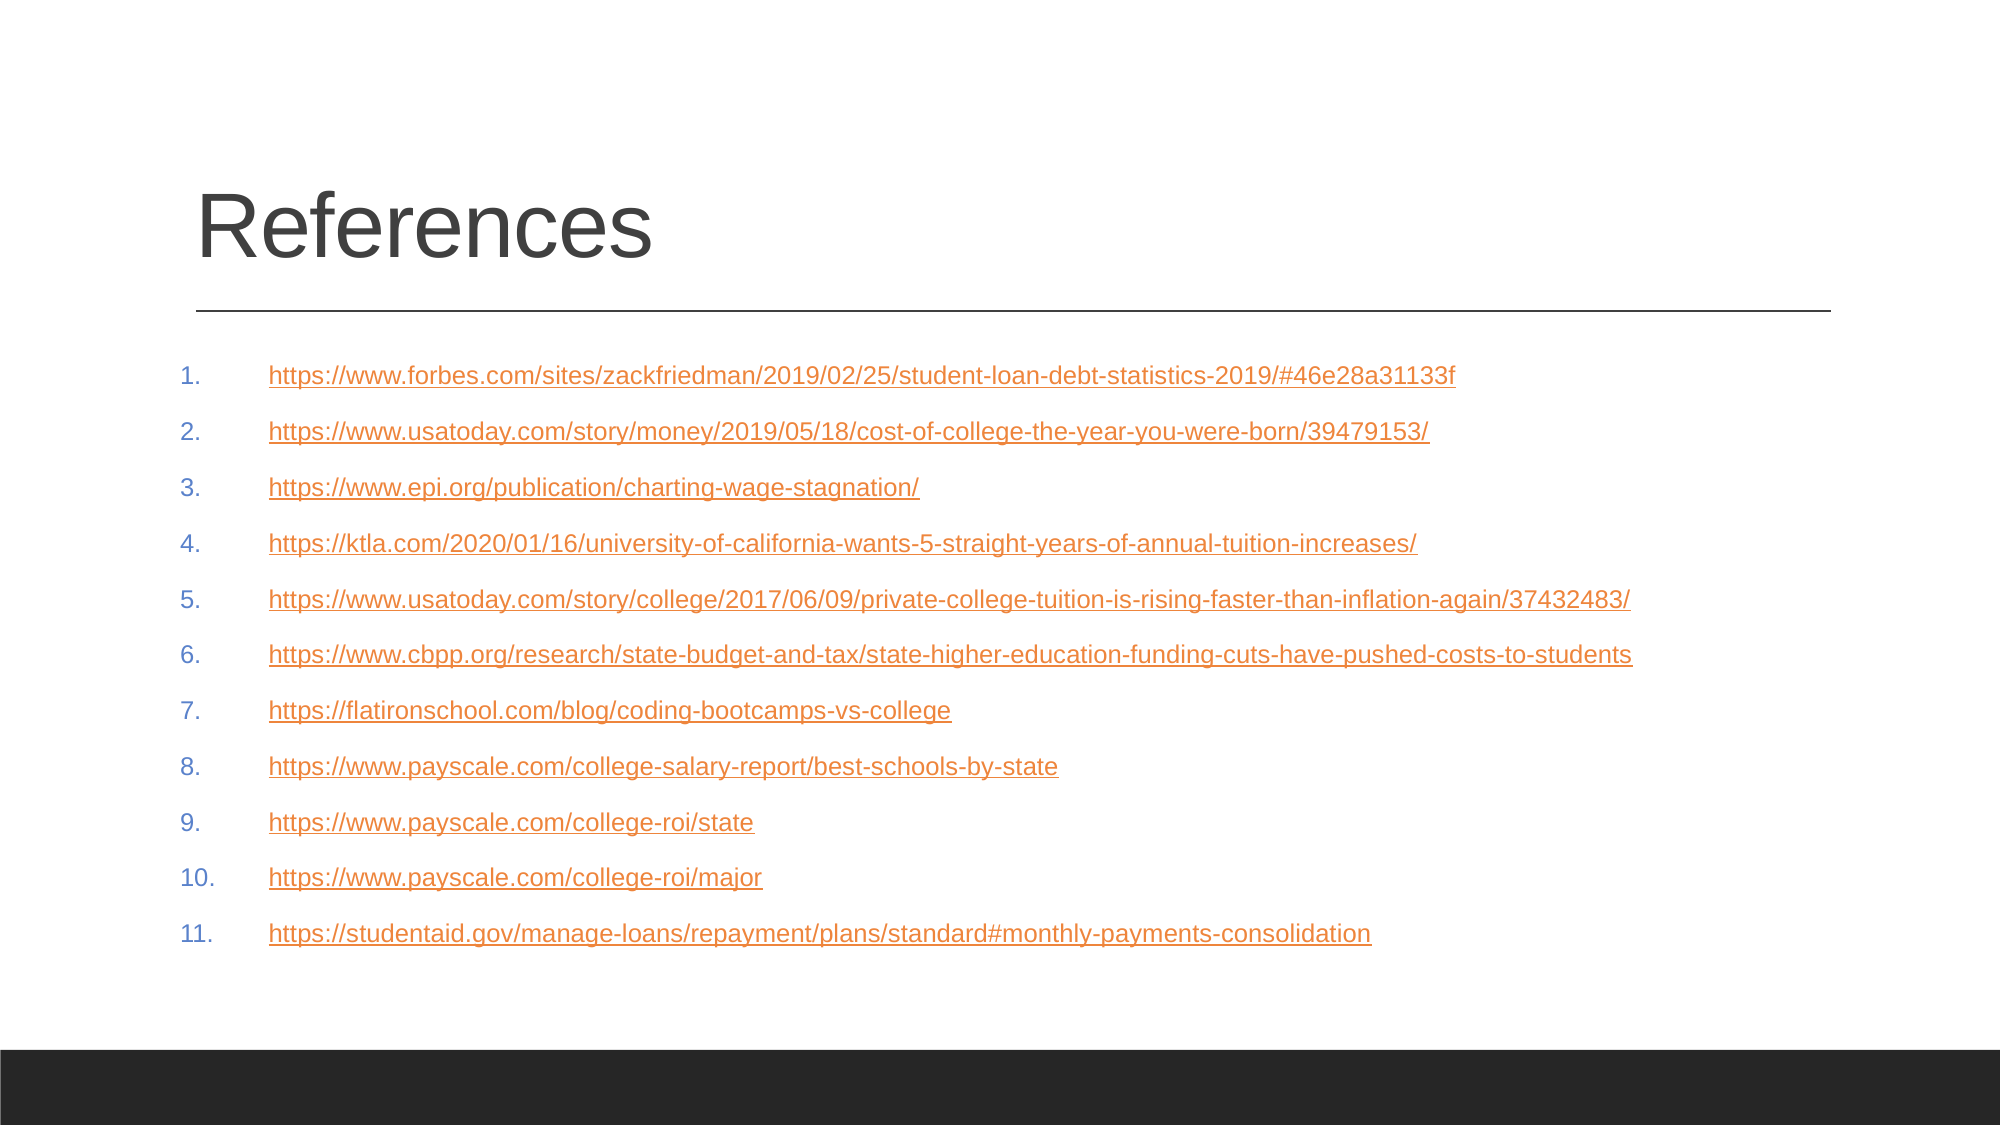

# References
https://www.forbes.com/sites/zackfriedman/2019/02/25/student-loan-debt-statistics-2019/#46e28a31133f
https://www.usatoday.com/story/money/2019/05/18/cost-of-college-the-year-you-were-born/39479153/
https://www.epi.org/publication/charting-wage-stagnation/
https://ktla.com/2020/01/16/university-of-california-wants-5-straight-years-of-annual-tuition-increases/
https://www.usatoday.com/story/college/2017/06/09/private-college-tuition-is-rising-faster-than-inflation-again/37432483/
https://www.cbpp.org/research/state-budget-and-tax/state-higher-education-funding-cuts-have-pushed-costs-to-students
https://flatironschool.com/blog/coding-bootcamps-vs-college
https://www.payscale.com/college-salary-report/best-schools-by-state
https://www.payscale.com/college-roi/state
https://www.payscale.com/college-roi/major
https://studentaid.gov/manage-loans/repayment/plans/standard#monthly-payments-consolidation